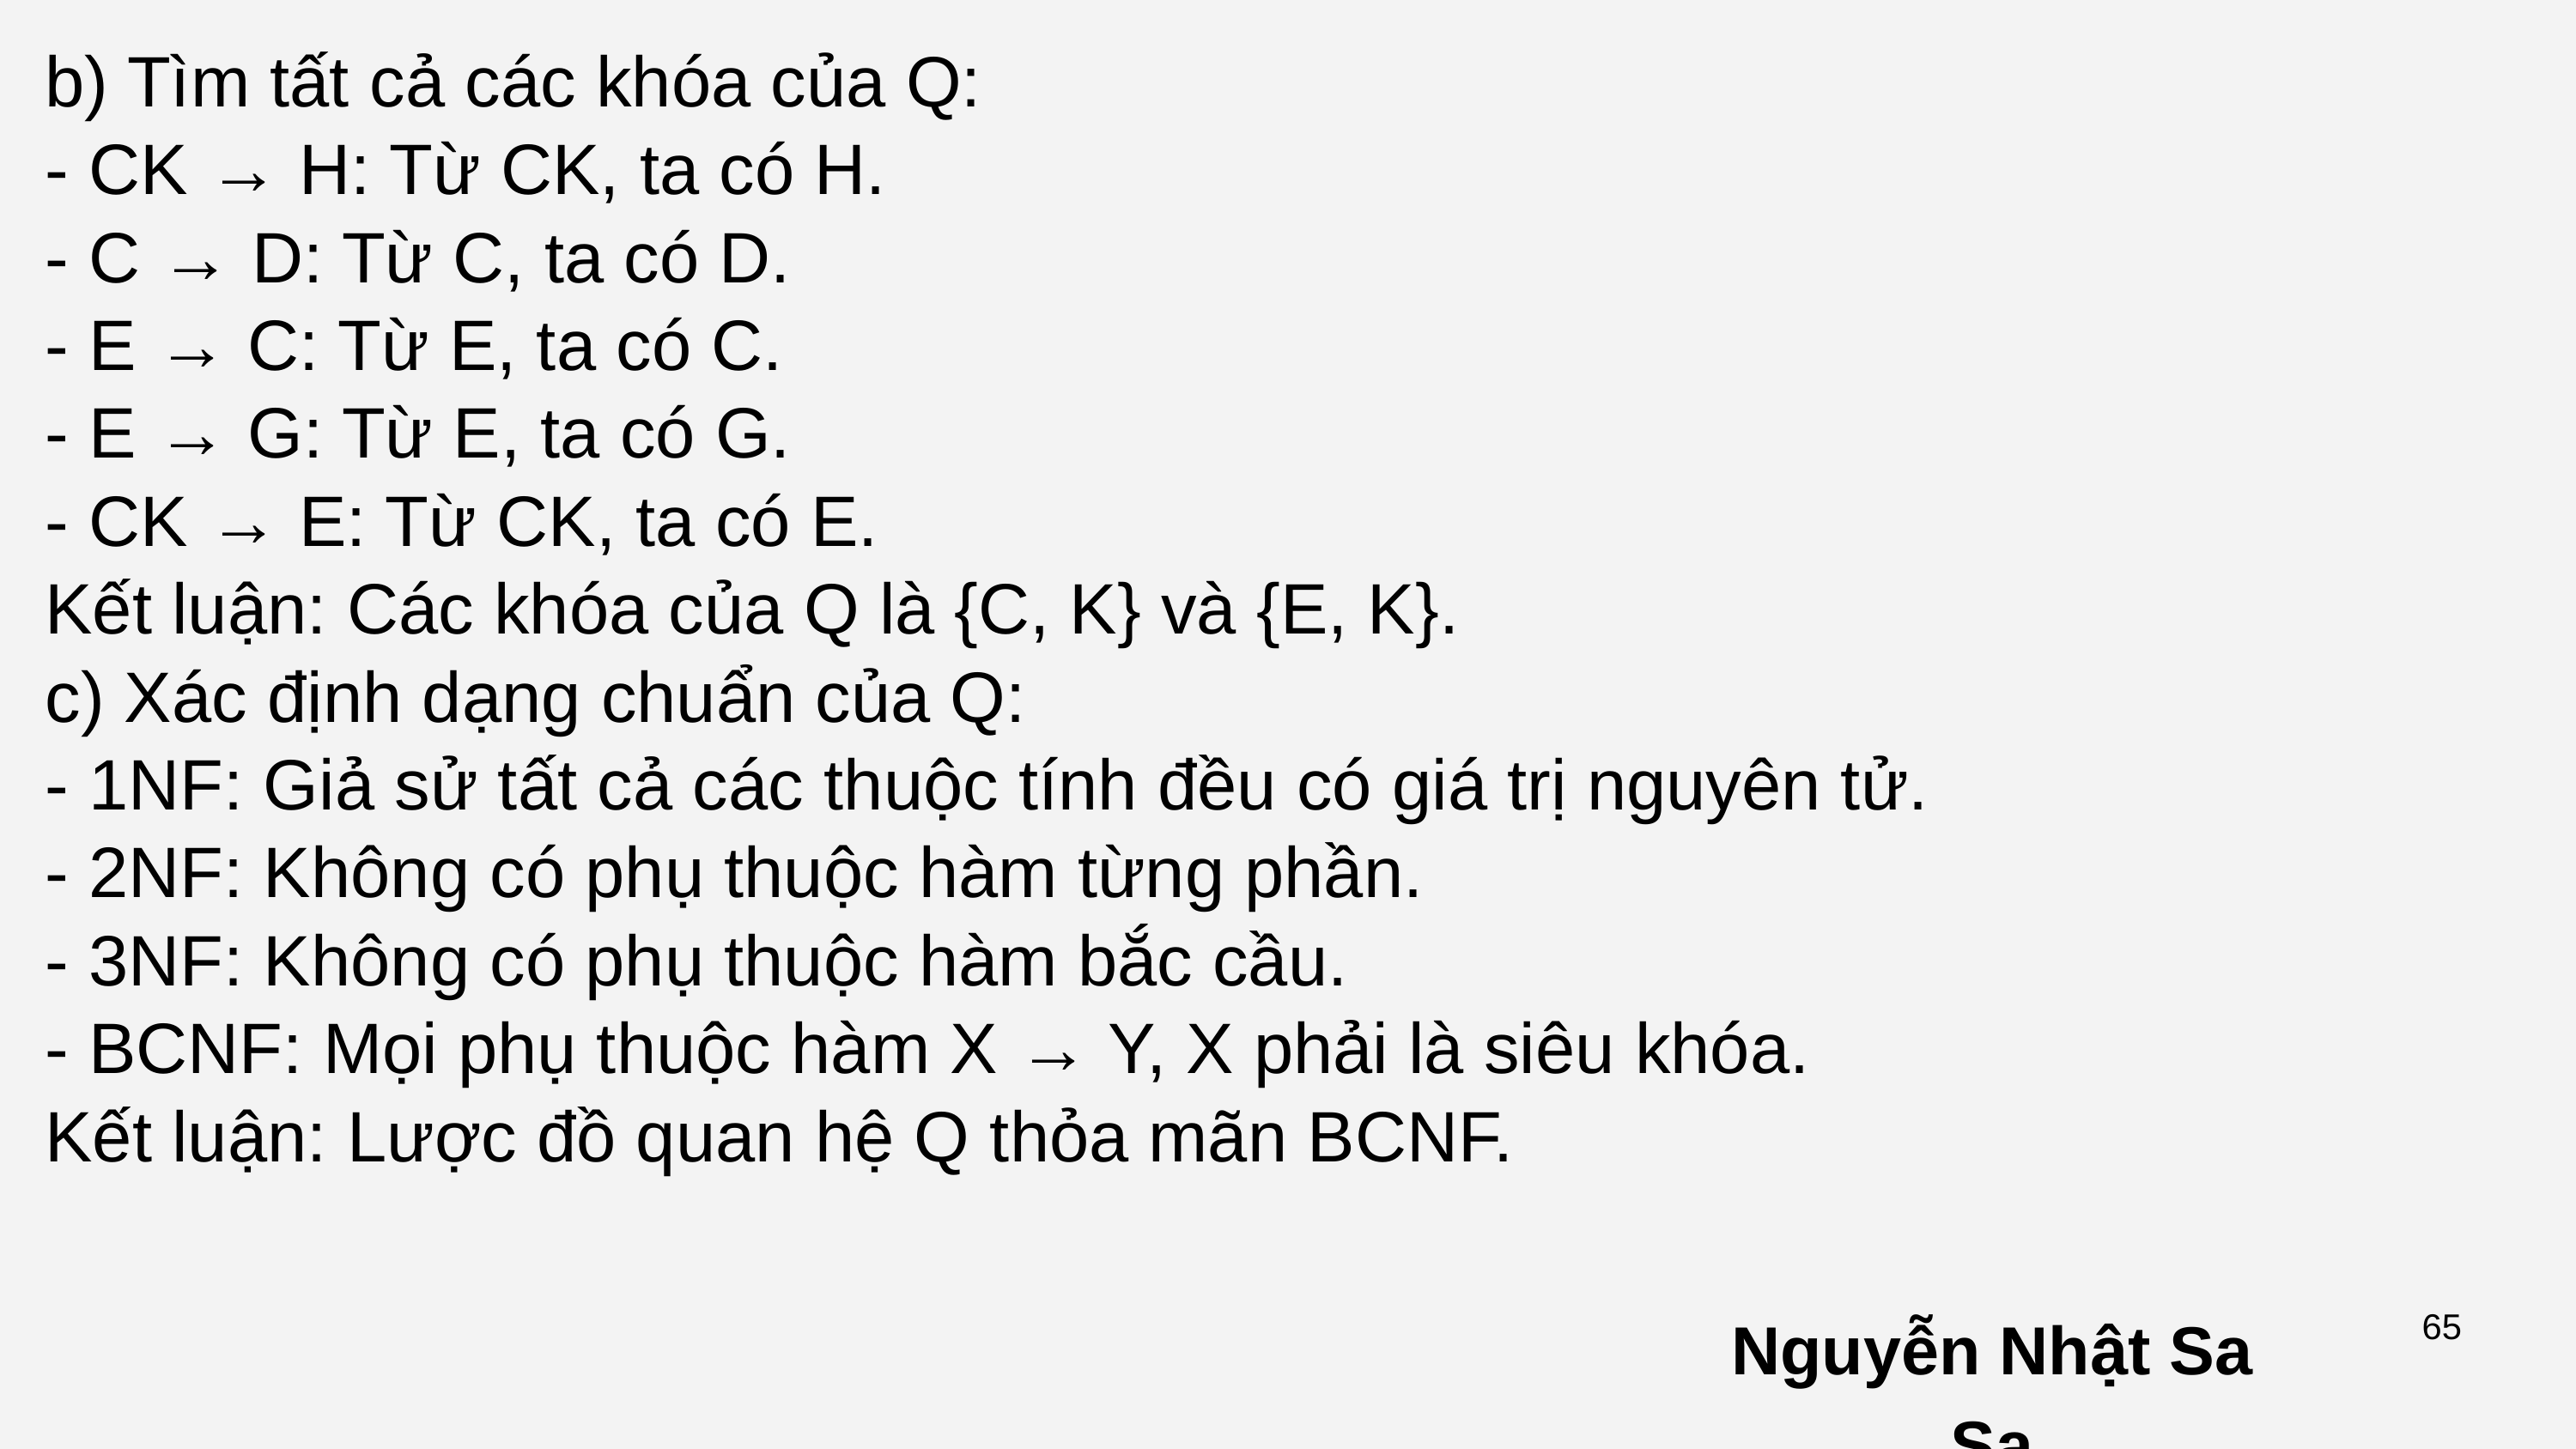

b) Tìm tất cả các khóa của Q:
- CK → H: Từ CK, ta có H.
- C → D: Từ C, ta có D.
- E → C: Từ E, ta có C.
- E → G: Từ E, ta có G.
- CK → E: Từ CK, ta có E.
Kết luận: Các khóa của Q là {C, K} và {E, K}.
c) Xác định dạng chuẩn của Q:
- 1NF: Giả sử tất cả các thuộc tính đều có giá trị nguyên tử.
- 2NF: Không có phụ thuộc hàm từng phần.
- 3NF: Không có phụ thuộc hàm bắc cầu.
- BCNF: Mọi phụ thuộc hàm X → Y, X phải là siêu khóa.
Kết luận: Lược đồ quan hệ Q thỏa mãn BCNF.

Nguyễn Nhật Sa Sa
65